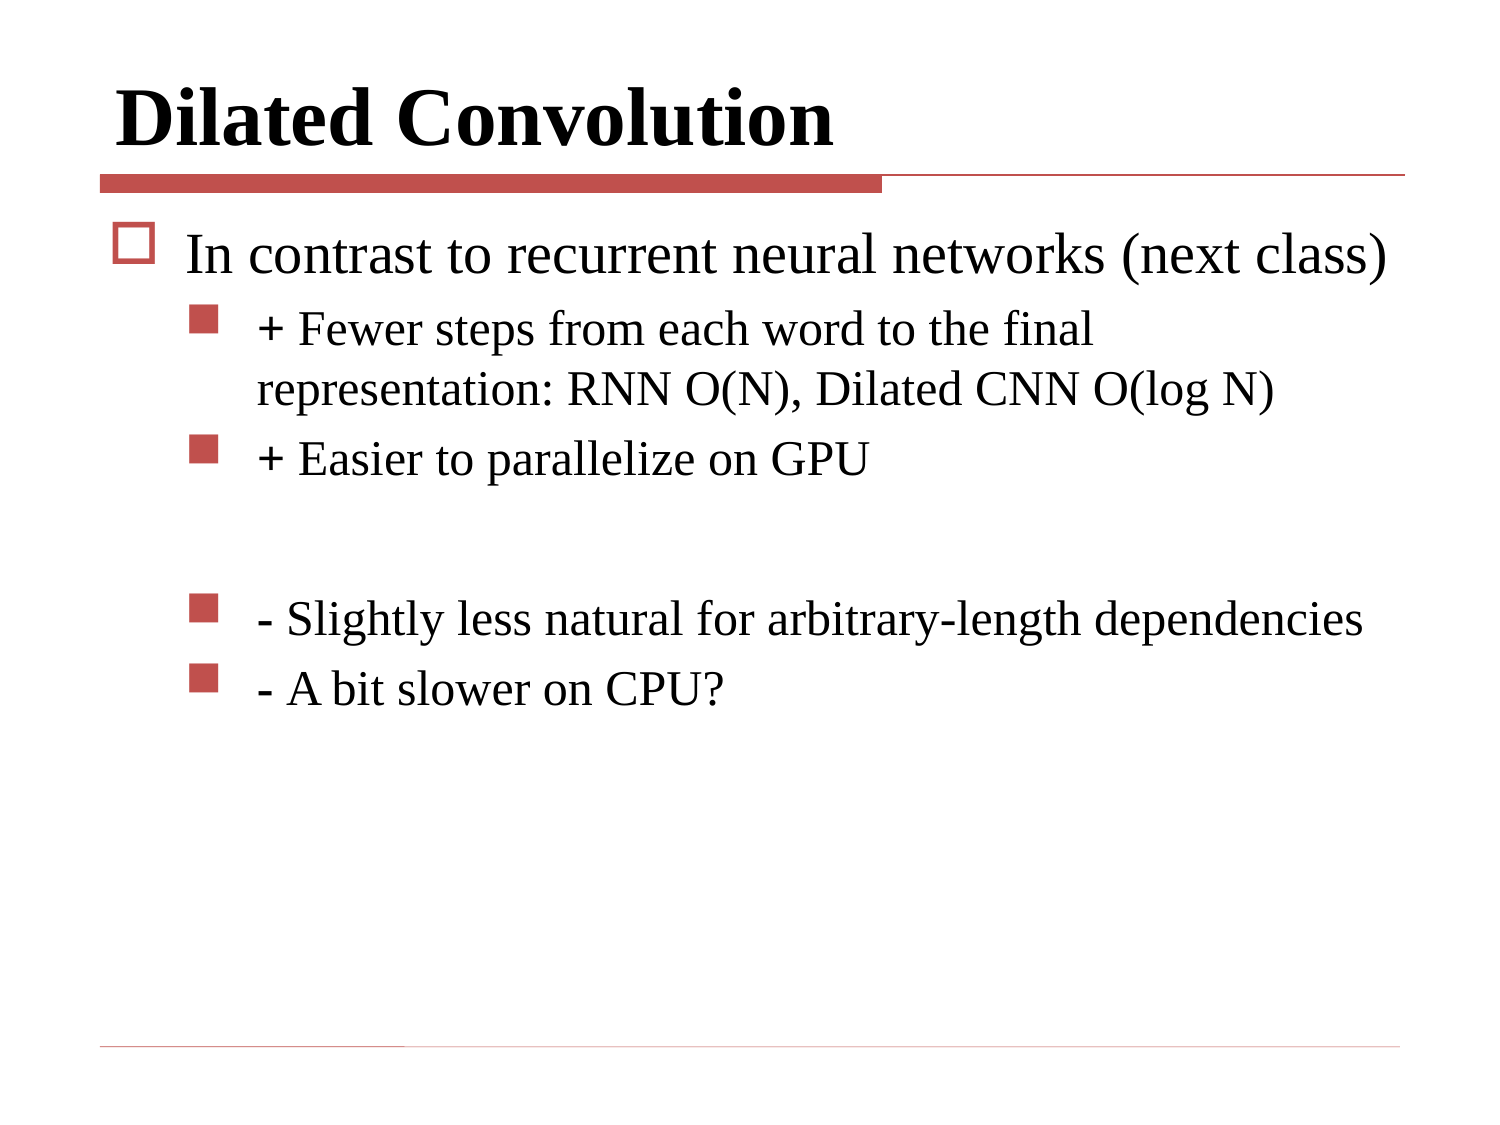

# Dilated Convolution
In contrast to recurrent neural networks (next class)
+ Fewer steps from each word to the final representation: RNN O(N), Dilated CNN O(log N)
+ Easier to parallelize on GPU

- Slightly less natural for arbitrary-length dependencies
- A bit slower on CPU?